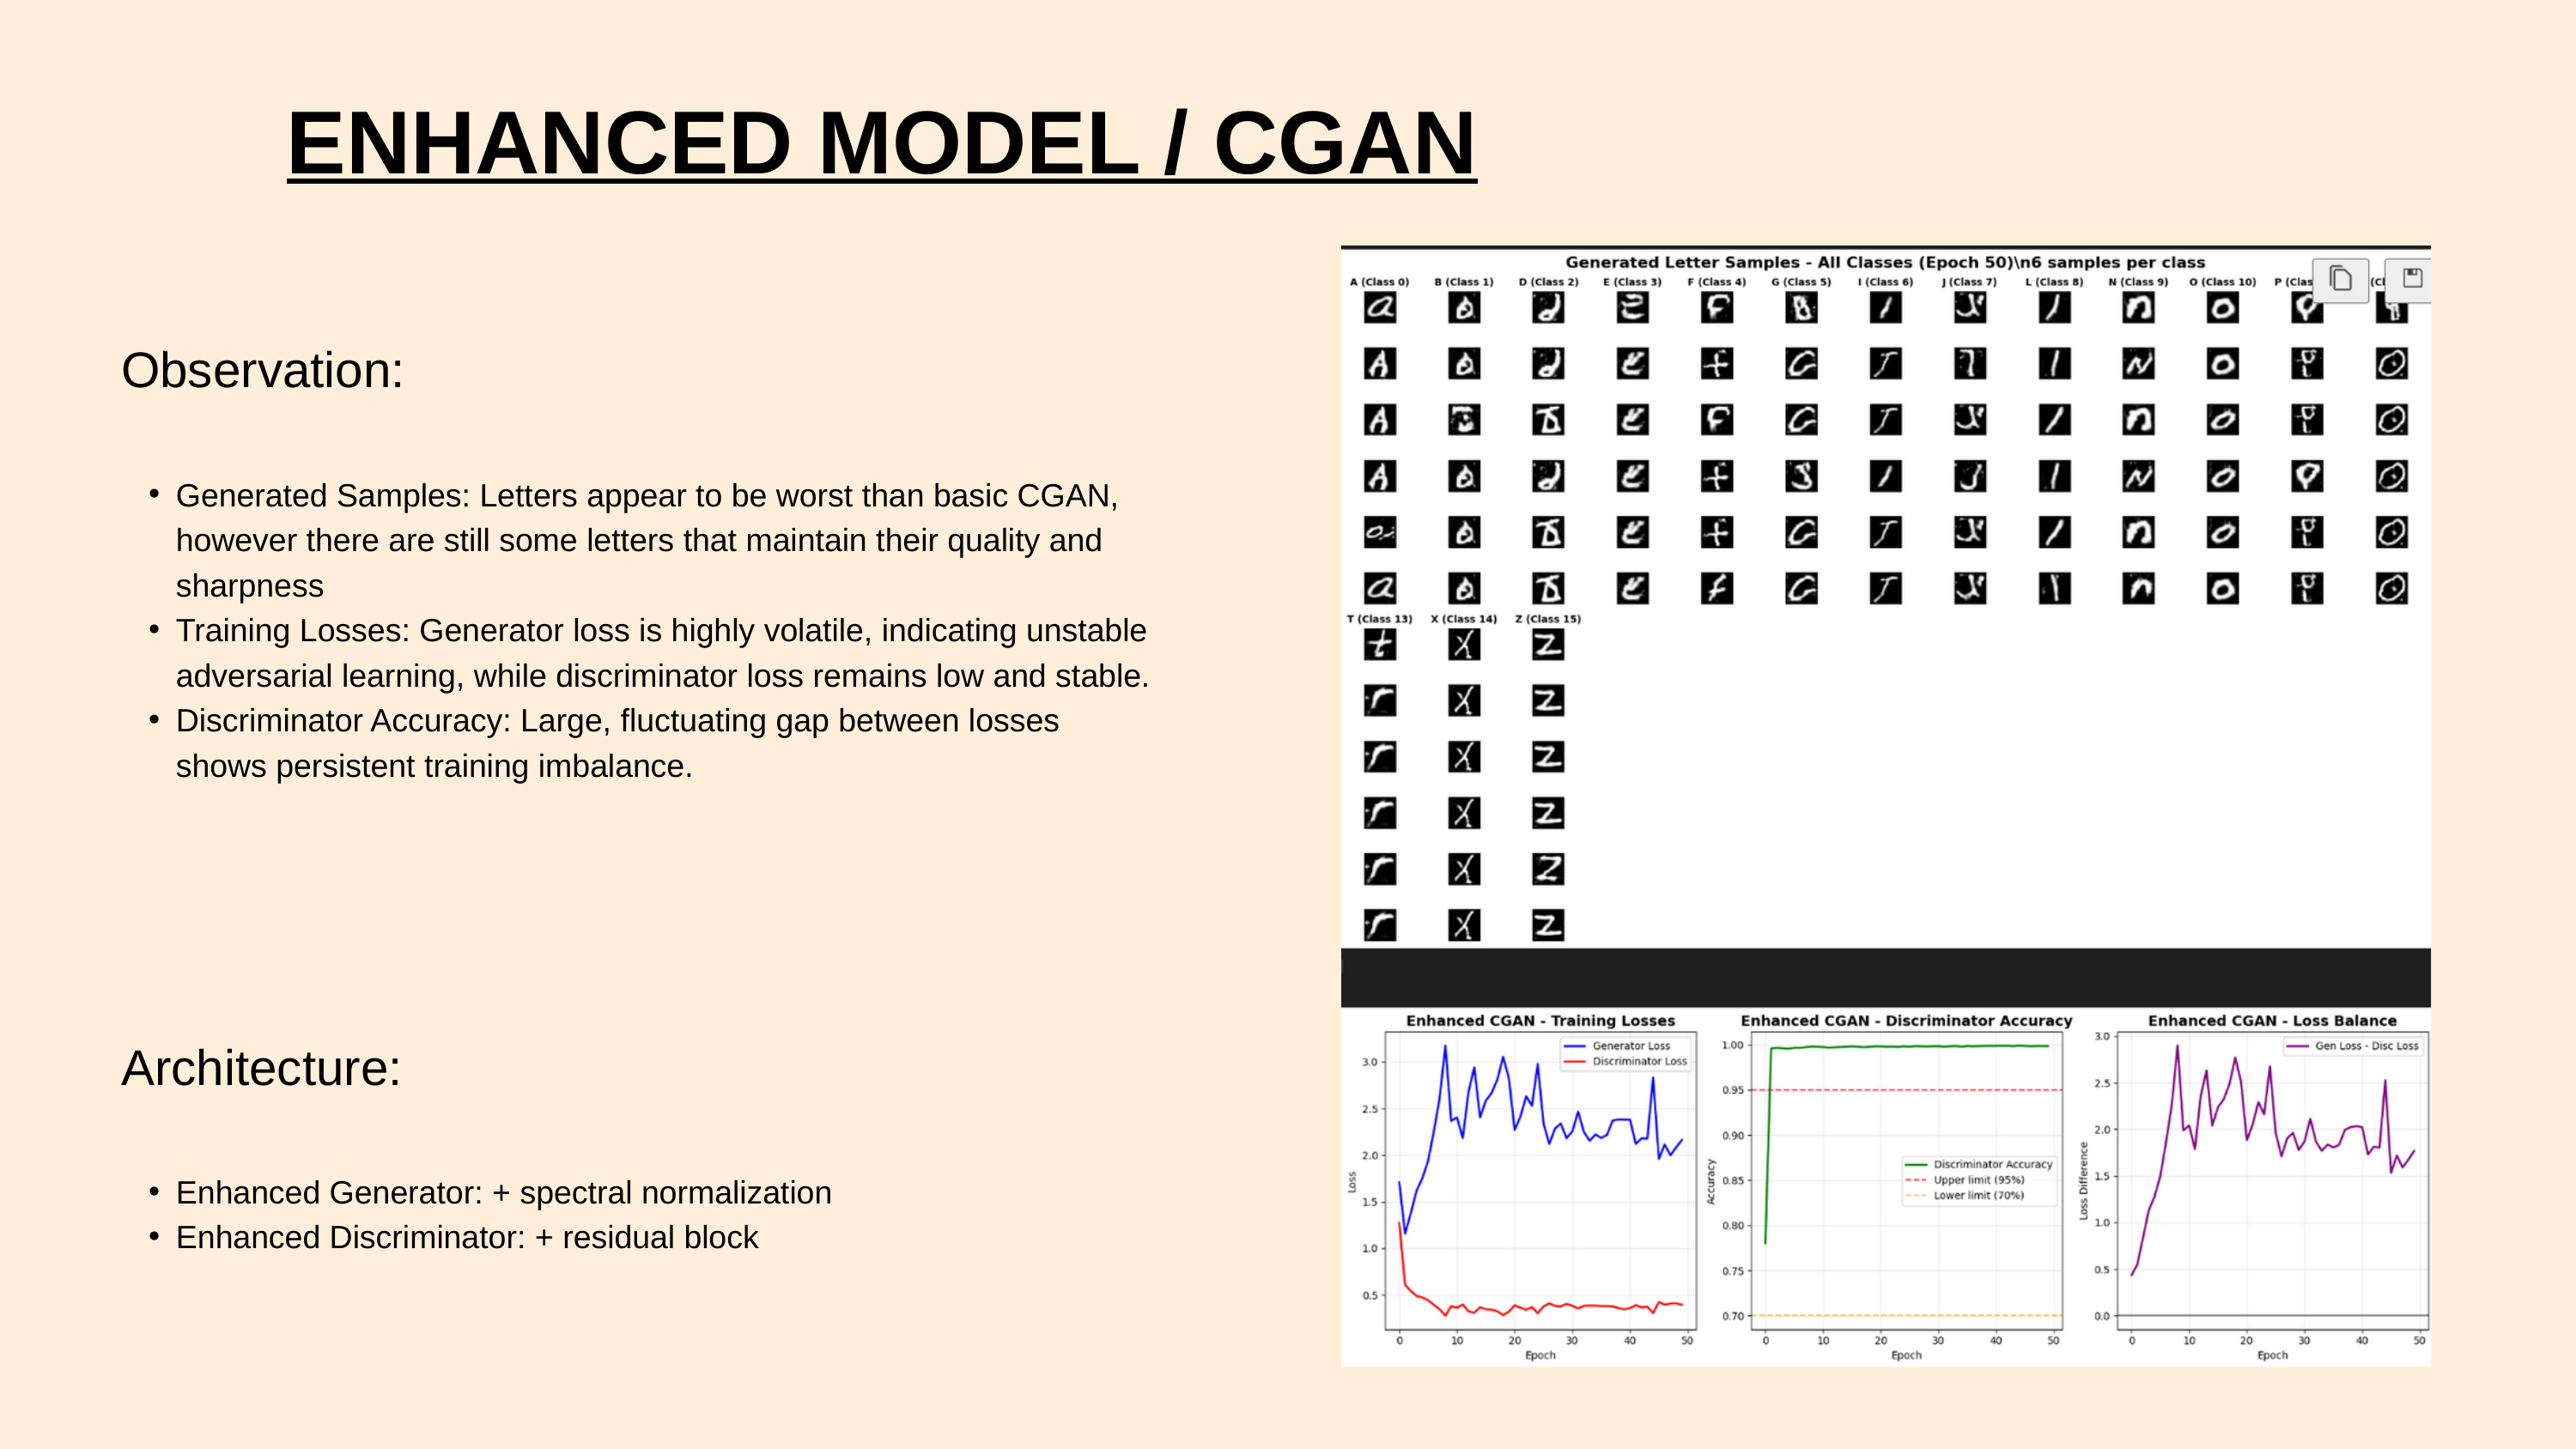

ENHANCED MODEL / CGAN

Observation:

Generated Samples: Letters appear to be worst than basic CGAN, however there are still some letters that maintain their quality and sharpness
Training Losses: Generator loss is highly volatile, indicating unstable adversarial learning, while discriminator loss remains low and stable.
Discriminator Accuracy: Large, fluctuating gap between losses shows persistent training imbalance.

Architecture:

Enhanced Generator: + spectral normalization
Enhanced Discriminator: + residual block